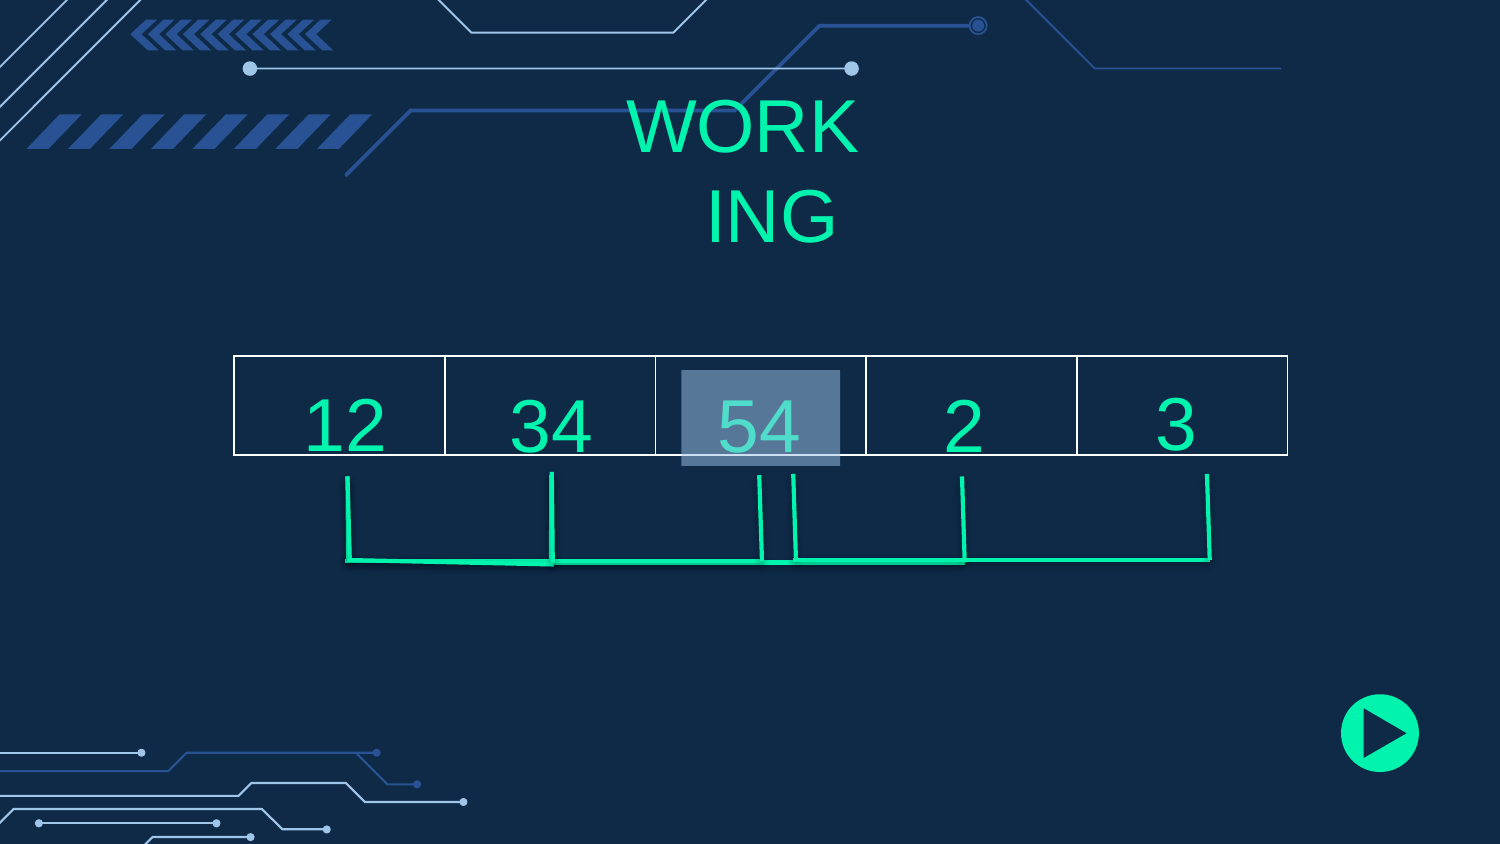

# WORKING
|  |  |  |  |  |
| --- | --- | --- | --- | --- |
3
12

54
2
34